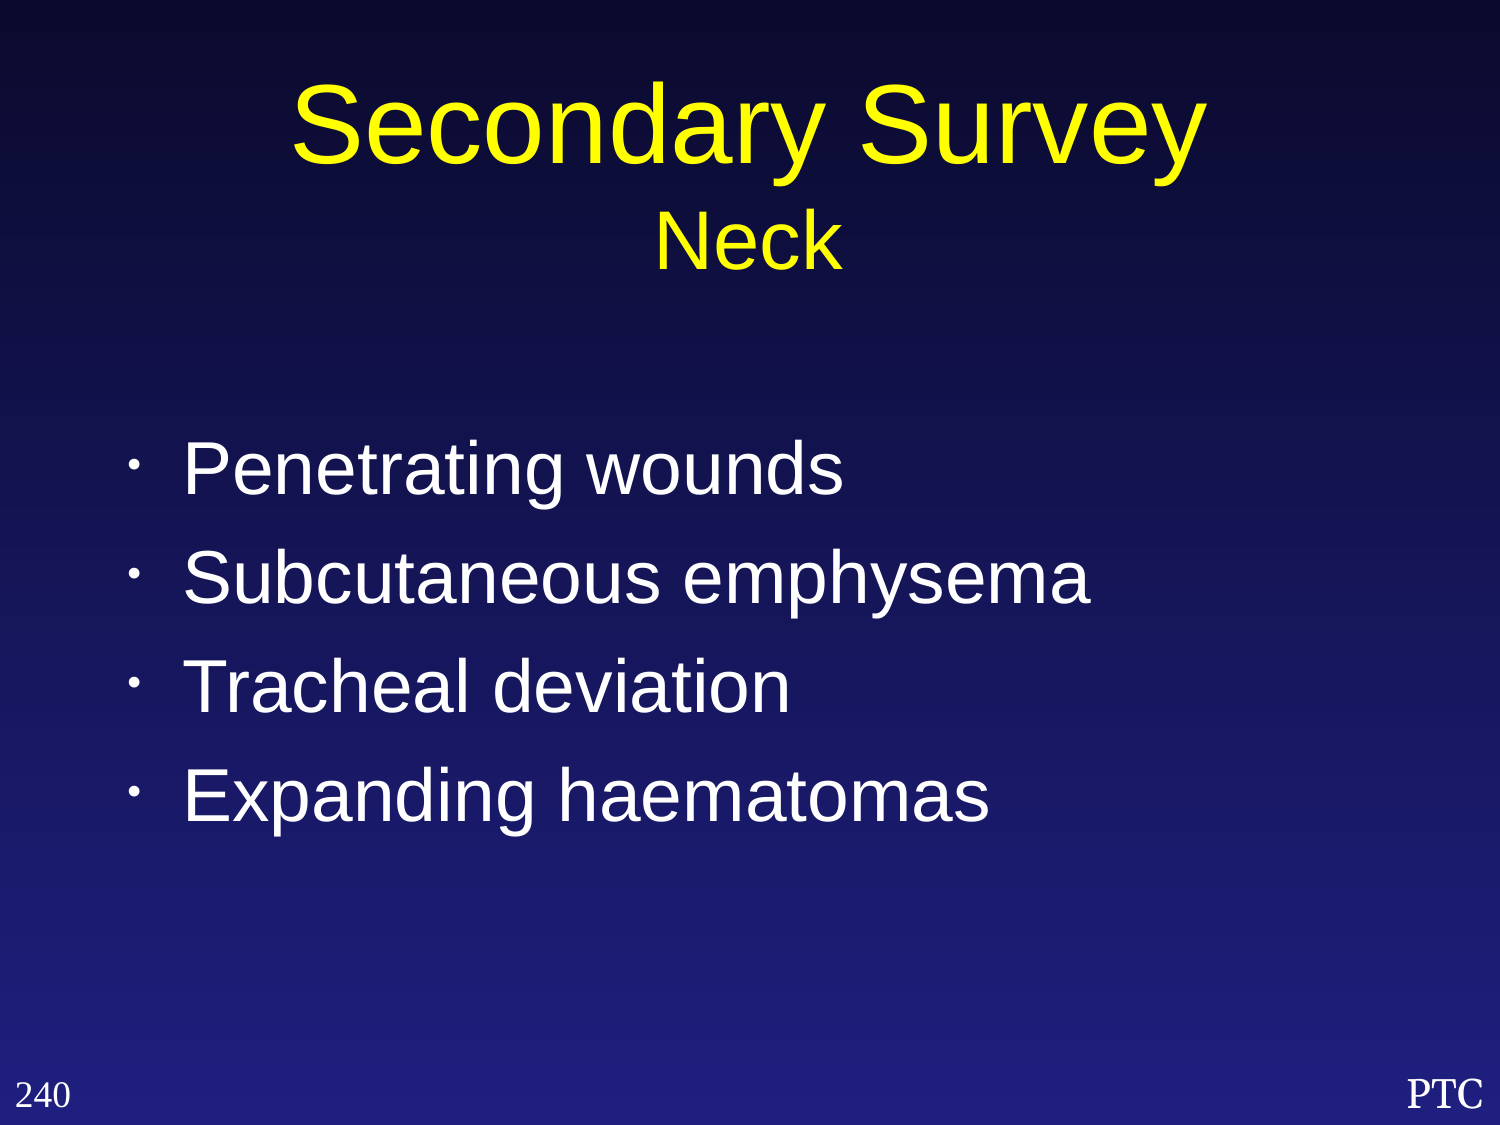

Secondary Survey
Neck
Penetrating wounds
Subcutaneous emphysema
Tracheal deviation
Expanding haematomas

240